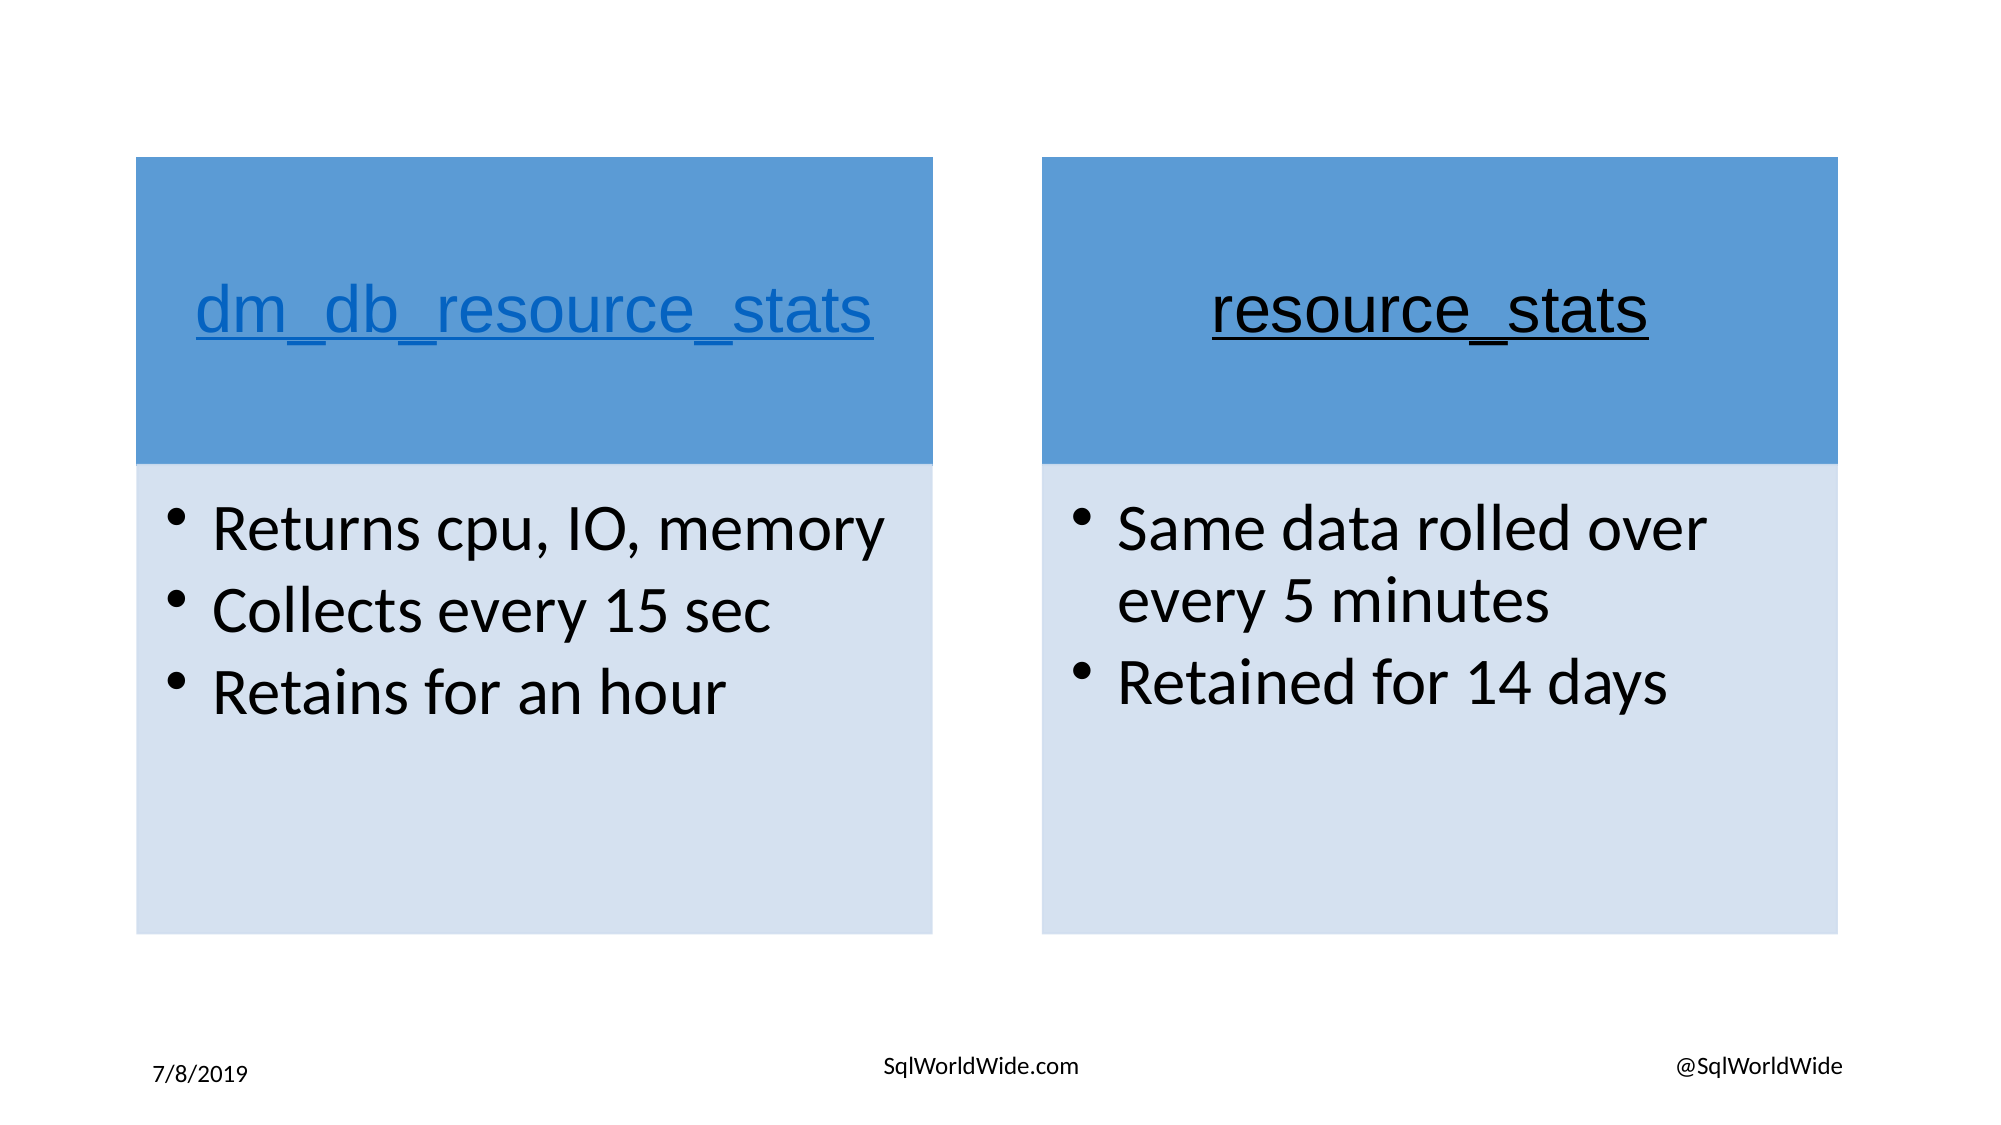

dm_db_resource_stats
Returns cpu, IO, memory
Collects every 15 sec
Retains for an hour
resource_stats
Same data rolled over every 5 minutes
Retained for 14 days
7/8/2019
SqlWorldWide.com                                                                                                        @SqlWorldWide